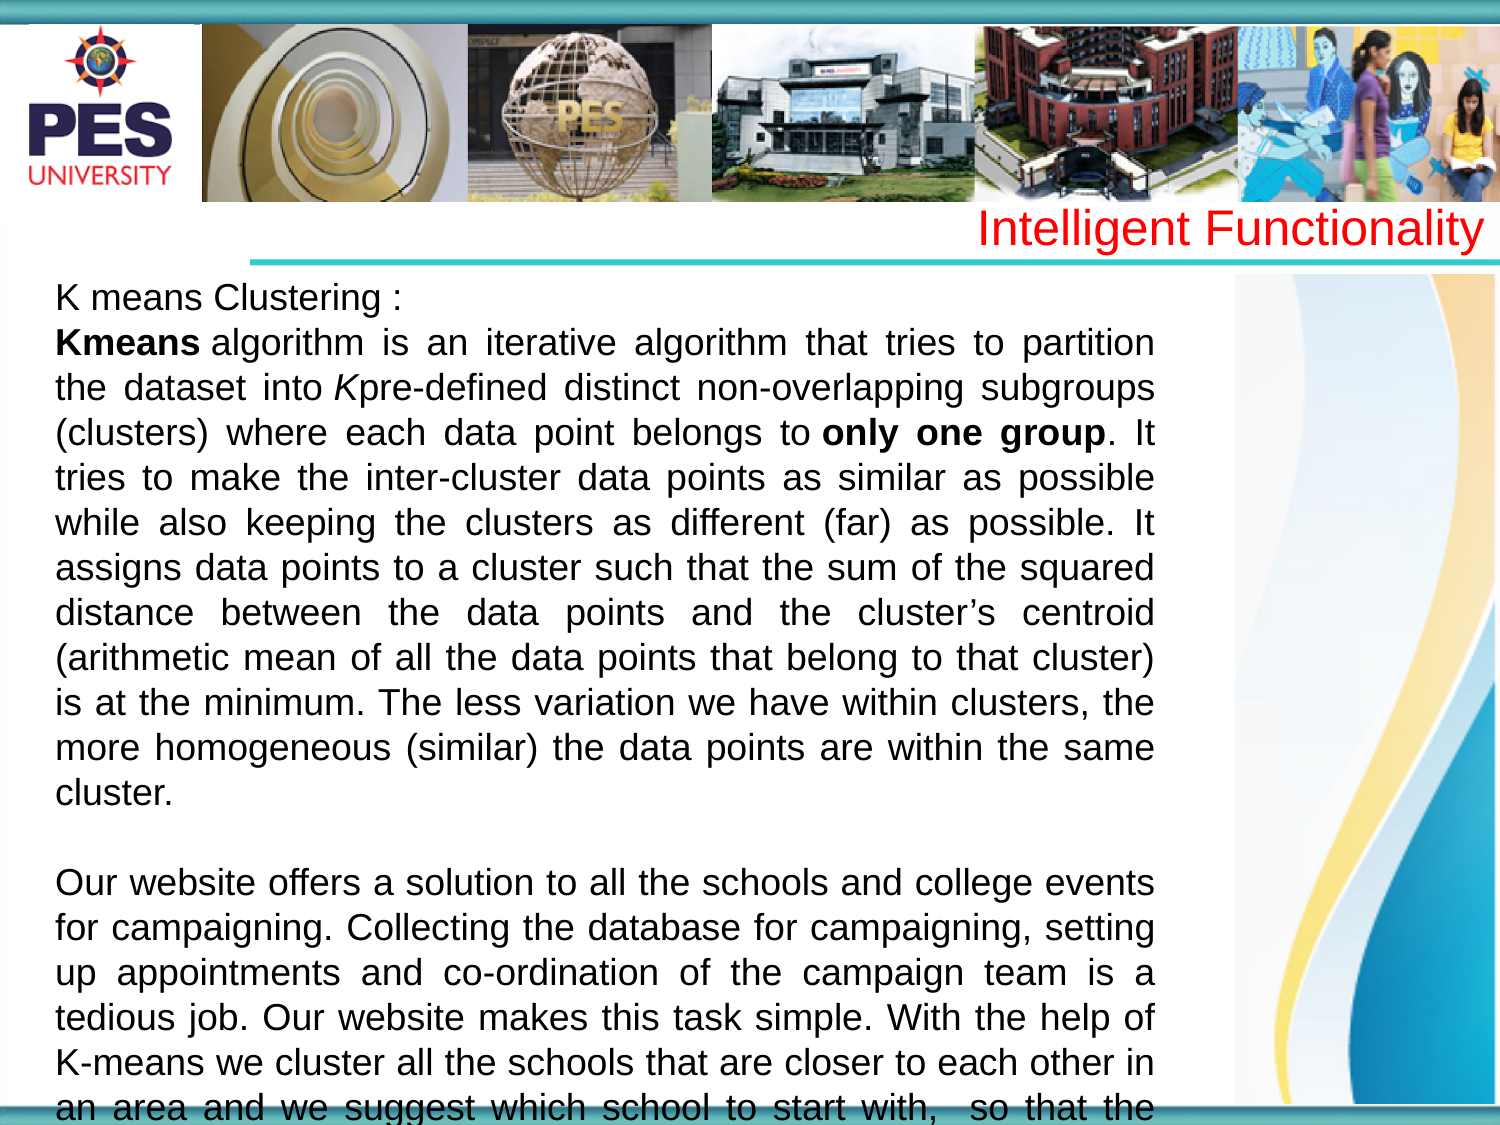

Intelligent Functionality

K means Clustering :
Kmeans algorithm is an iterative algorithm that tries to partition the dataset into Kpre-defined distinct non-overlapping subgroups (clusters) where each data point belongs to only one group. It tries to make the inter-cluster data points as similar as possible while also keeping the clusters as different (far) as possible. It assigns data points to a cluster such that the sum of the squared distance between the data points and the cluster’s centroid (arithmetic mean of all the data points that belong to that cluster) is at the minimum. The less variation we have within clusters, the more homogeneous (similar) the data points are within the same cluster.

Our website offers a solution to all the schools and college events for campaigning. Collecting the database for campaigning, setting up appointments and co-ordination of the campaign team is a tedious job. Our website makes this task simple. With the help of K-means we cluster all the schools that are closer to each other in an area and we suggest which school to start with,  so that the campaign team will not only save time in planning, but also in travelling.